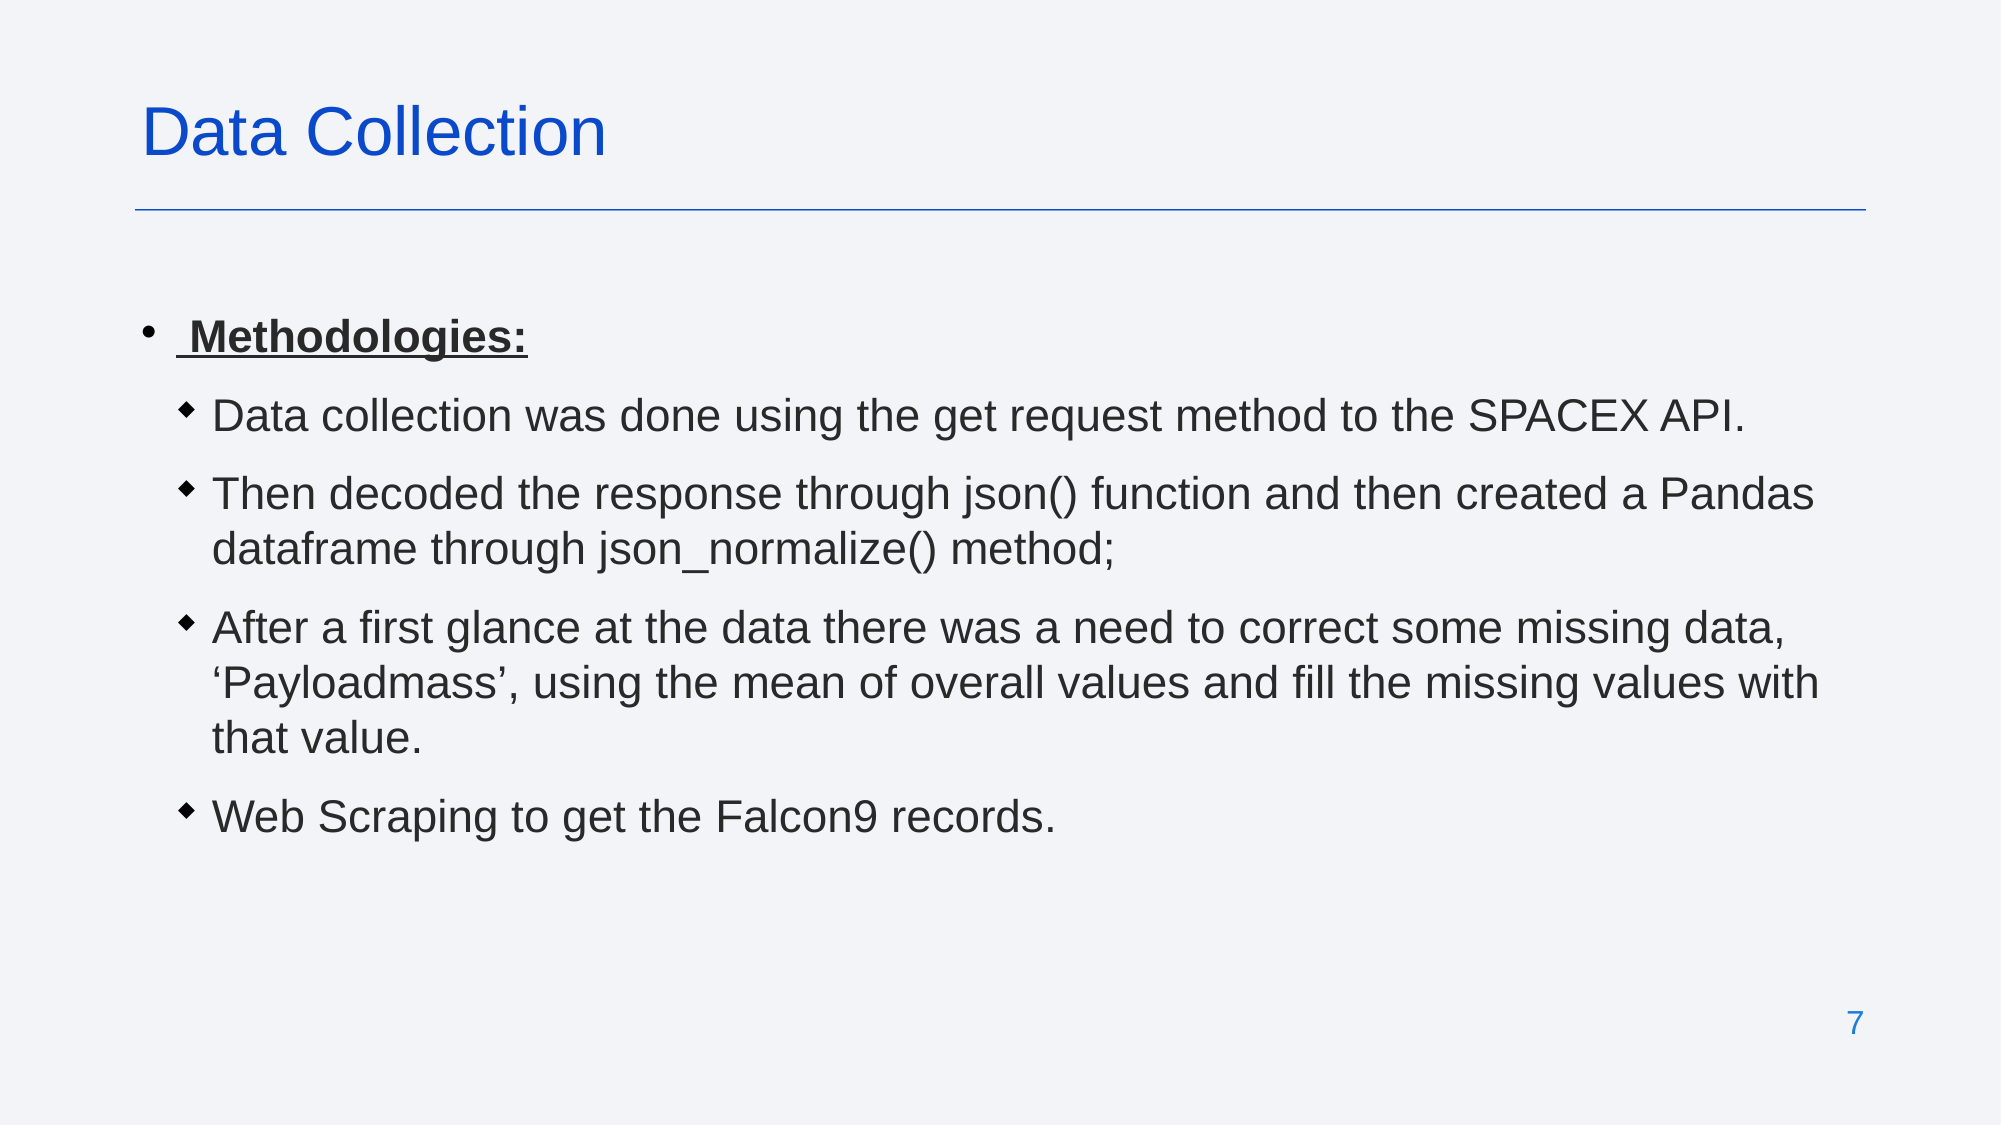

Data Collection
# Methodologies:
Data collection was done using the get request method to the SPACEX API.
Then decoded the response through json() function and then created a Pandas dataframe through json_normalize() method;
After a first glance at the data there was a need to correct some missing data, ‘Payloadmass’, using the mean of overall values and fill the missing values with that value.
Web Scraping to get the Falcon9 records.

7